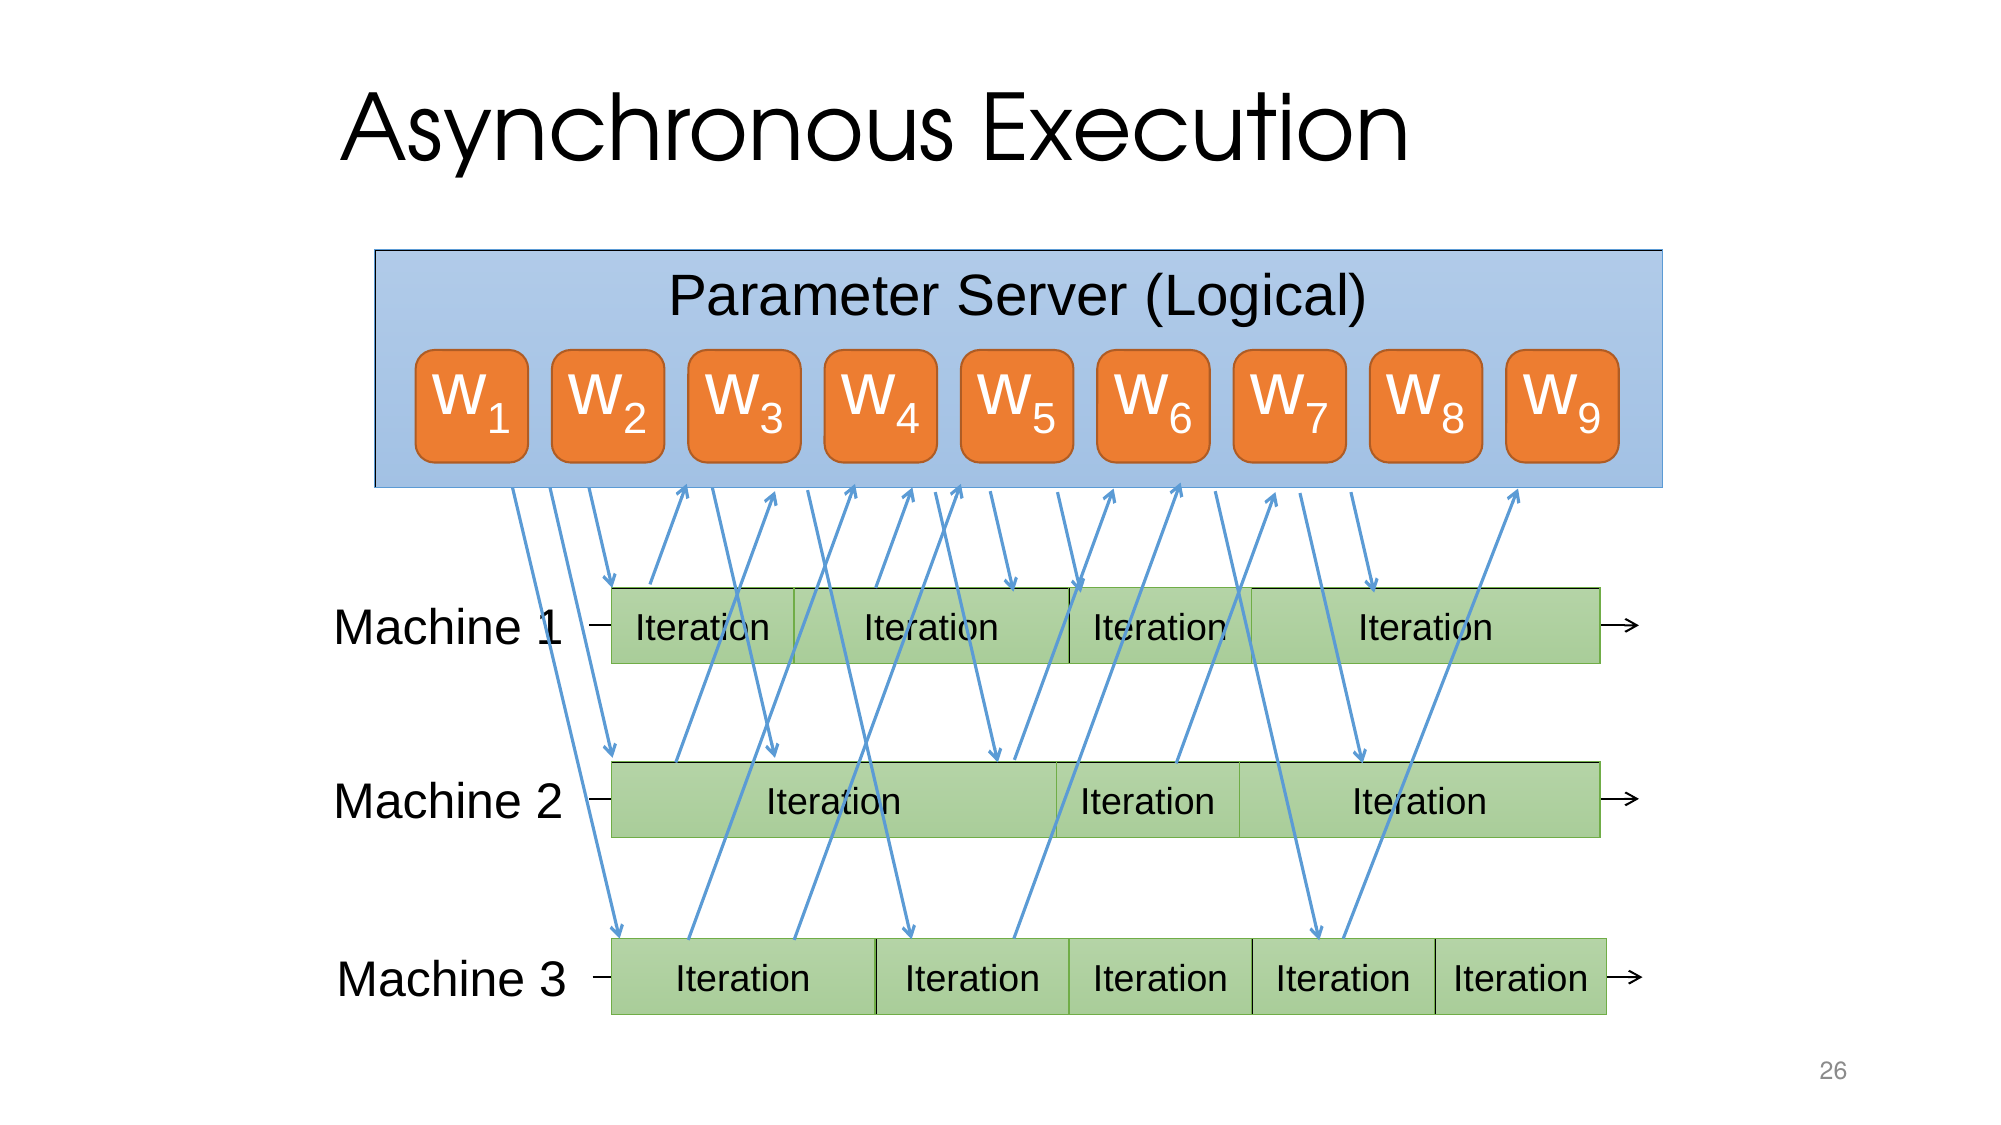

# Asynchronous Execution
Parameter Server (Logical)
w1
w2
w3
w4
w5
w6
w7
w8
w9
Iteration
Iteration
Iteration
Iteration
Iteration
Iteration
Iteration
Iteration
Iteration
Iteration
Iteration
Iteration
Machine 1
Machine 2
Machine 3
26